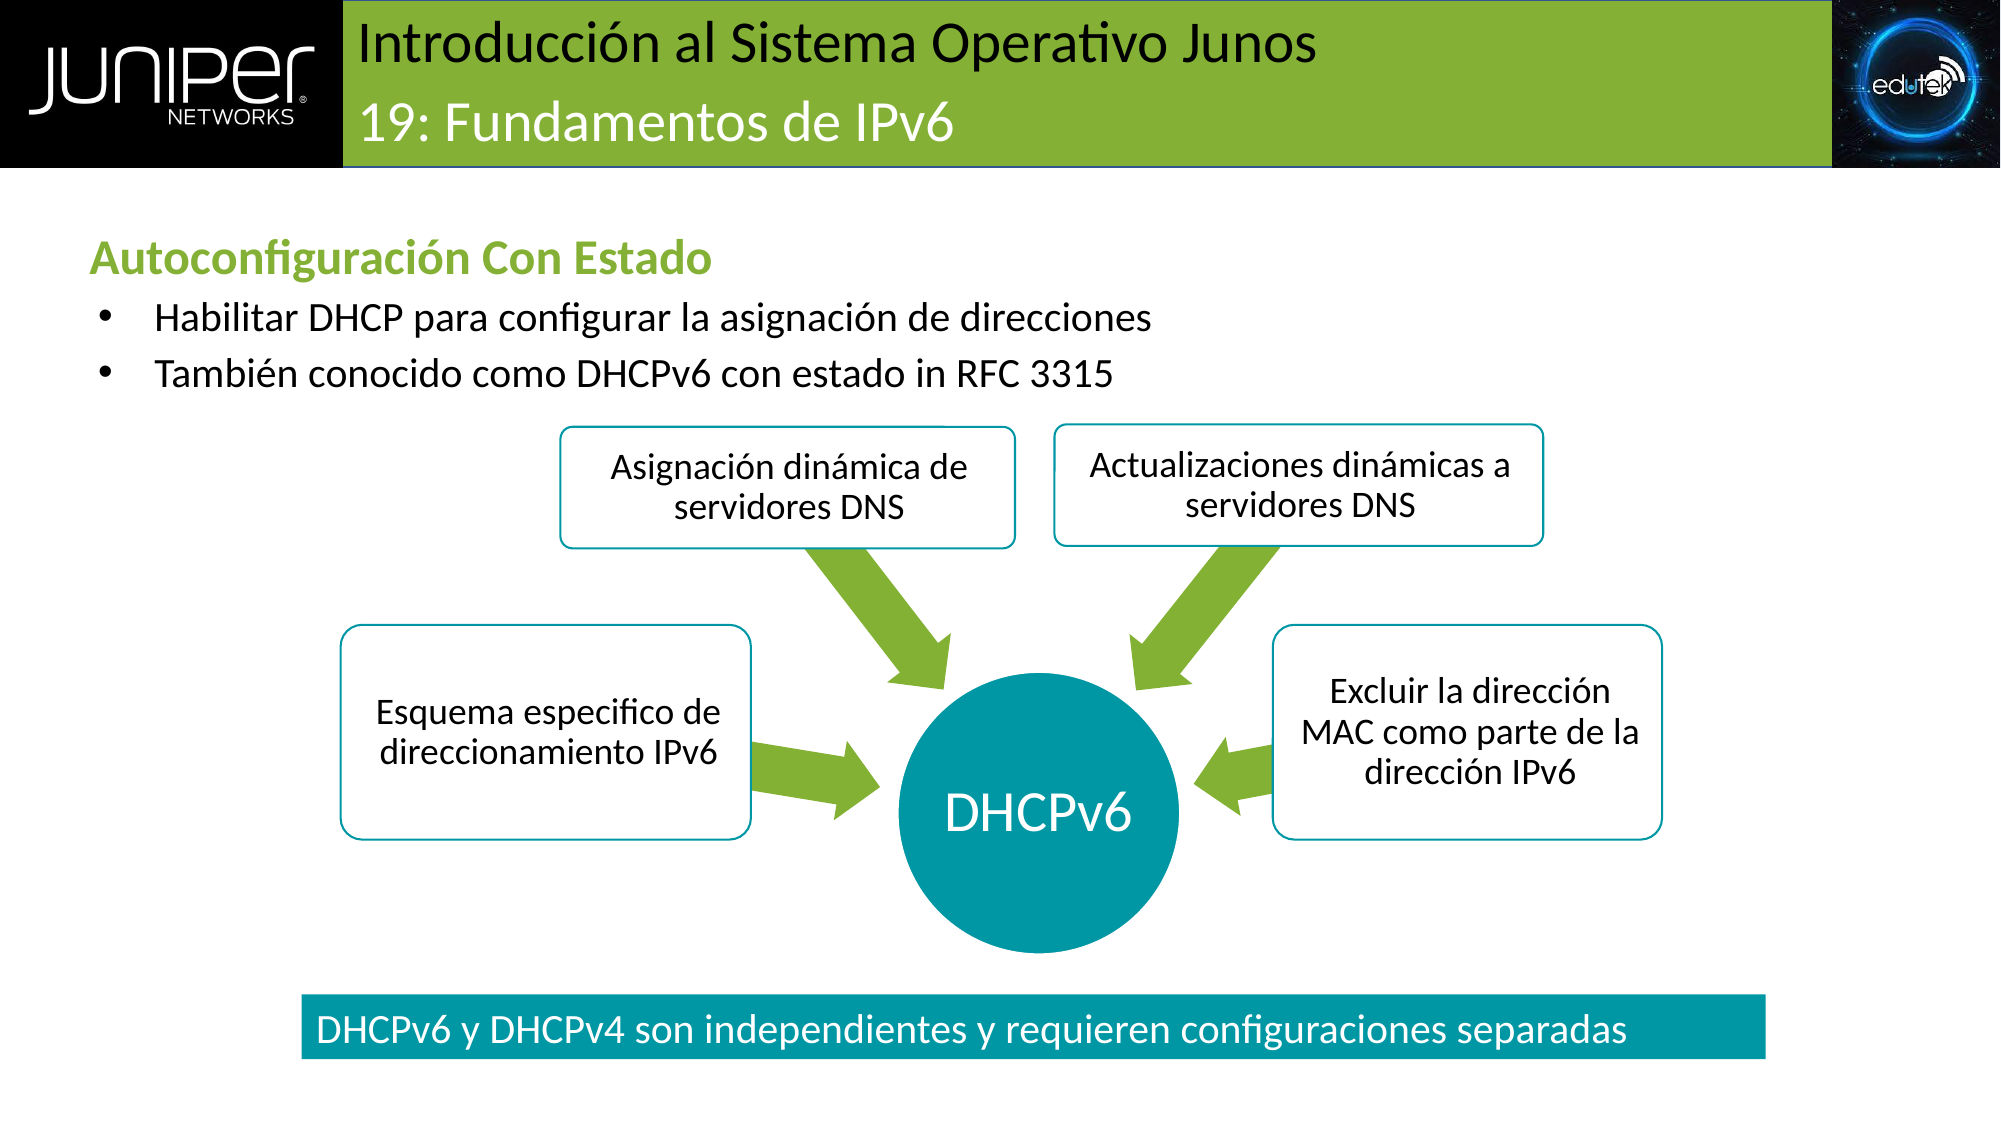

# Introducción al Sistema Operativo Junos
19: Fundamentos de IPv6
Autoconfiguración Con Estado
Habilitar DHCP para configurar la asignación de direcciones
También conocido como DHCPv6 con estado in RFC 3315

DHCPv6
Esquema especifico de direccionamiento IPv6
Asignación dinámica de servidores DNS
Actualizaciones dinámicas a servidores DNS
Excluir la dirección MAC como parte de la dirección IPv6
DHCPv6 y DHCPv4 son independientes y requieren configuraciones separadas